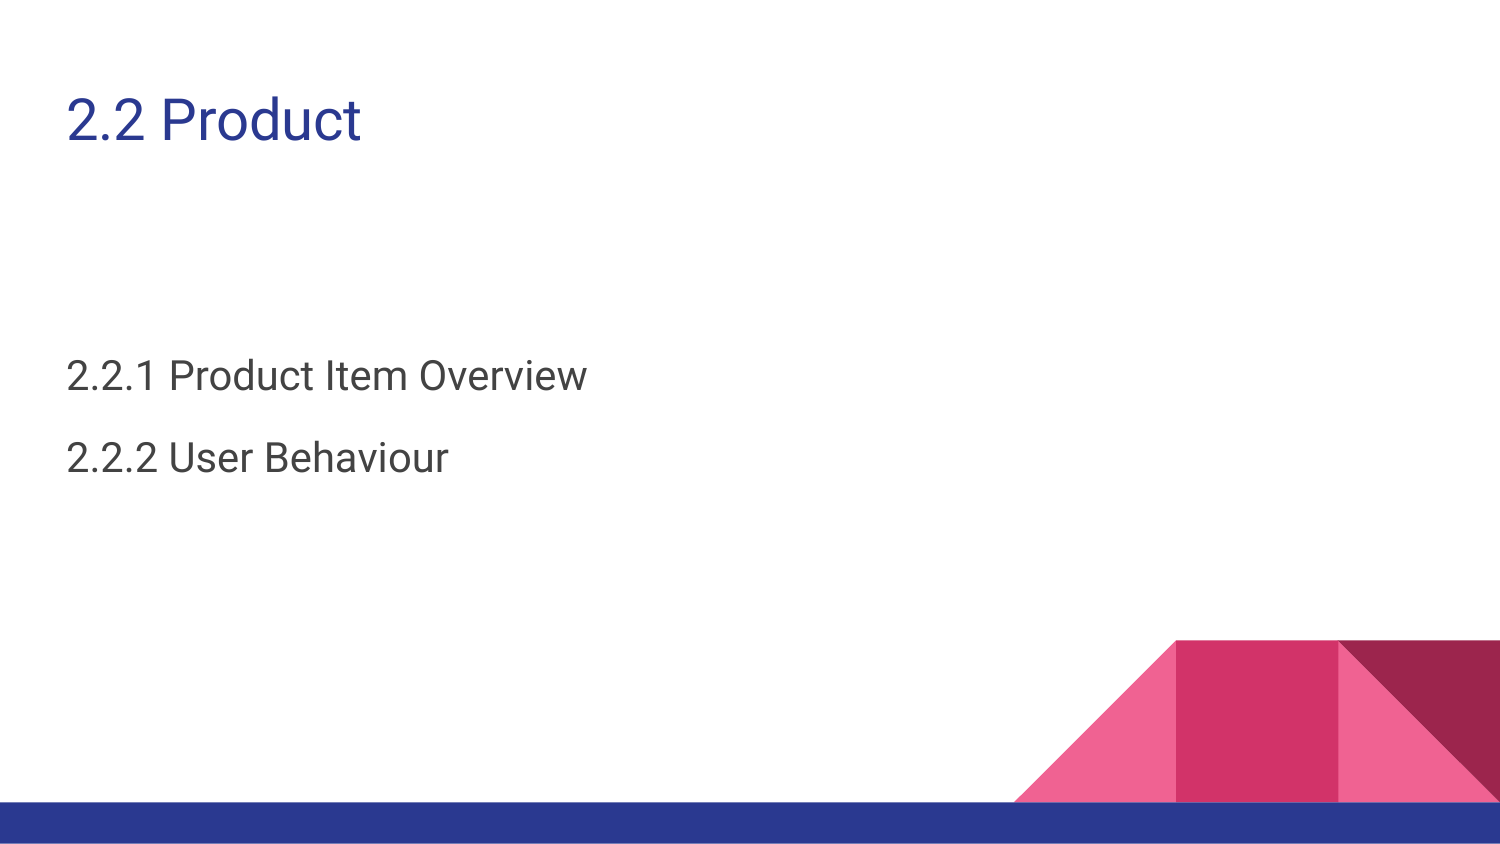

# 2.2 Product

2.2.1 Product Item Overview
2.2.2 User Behaviour